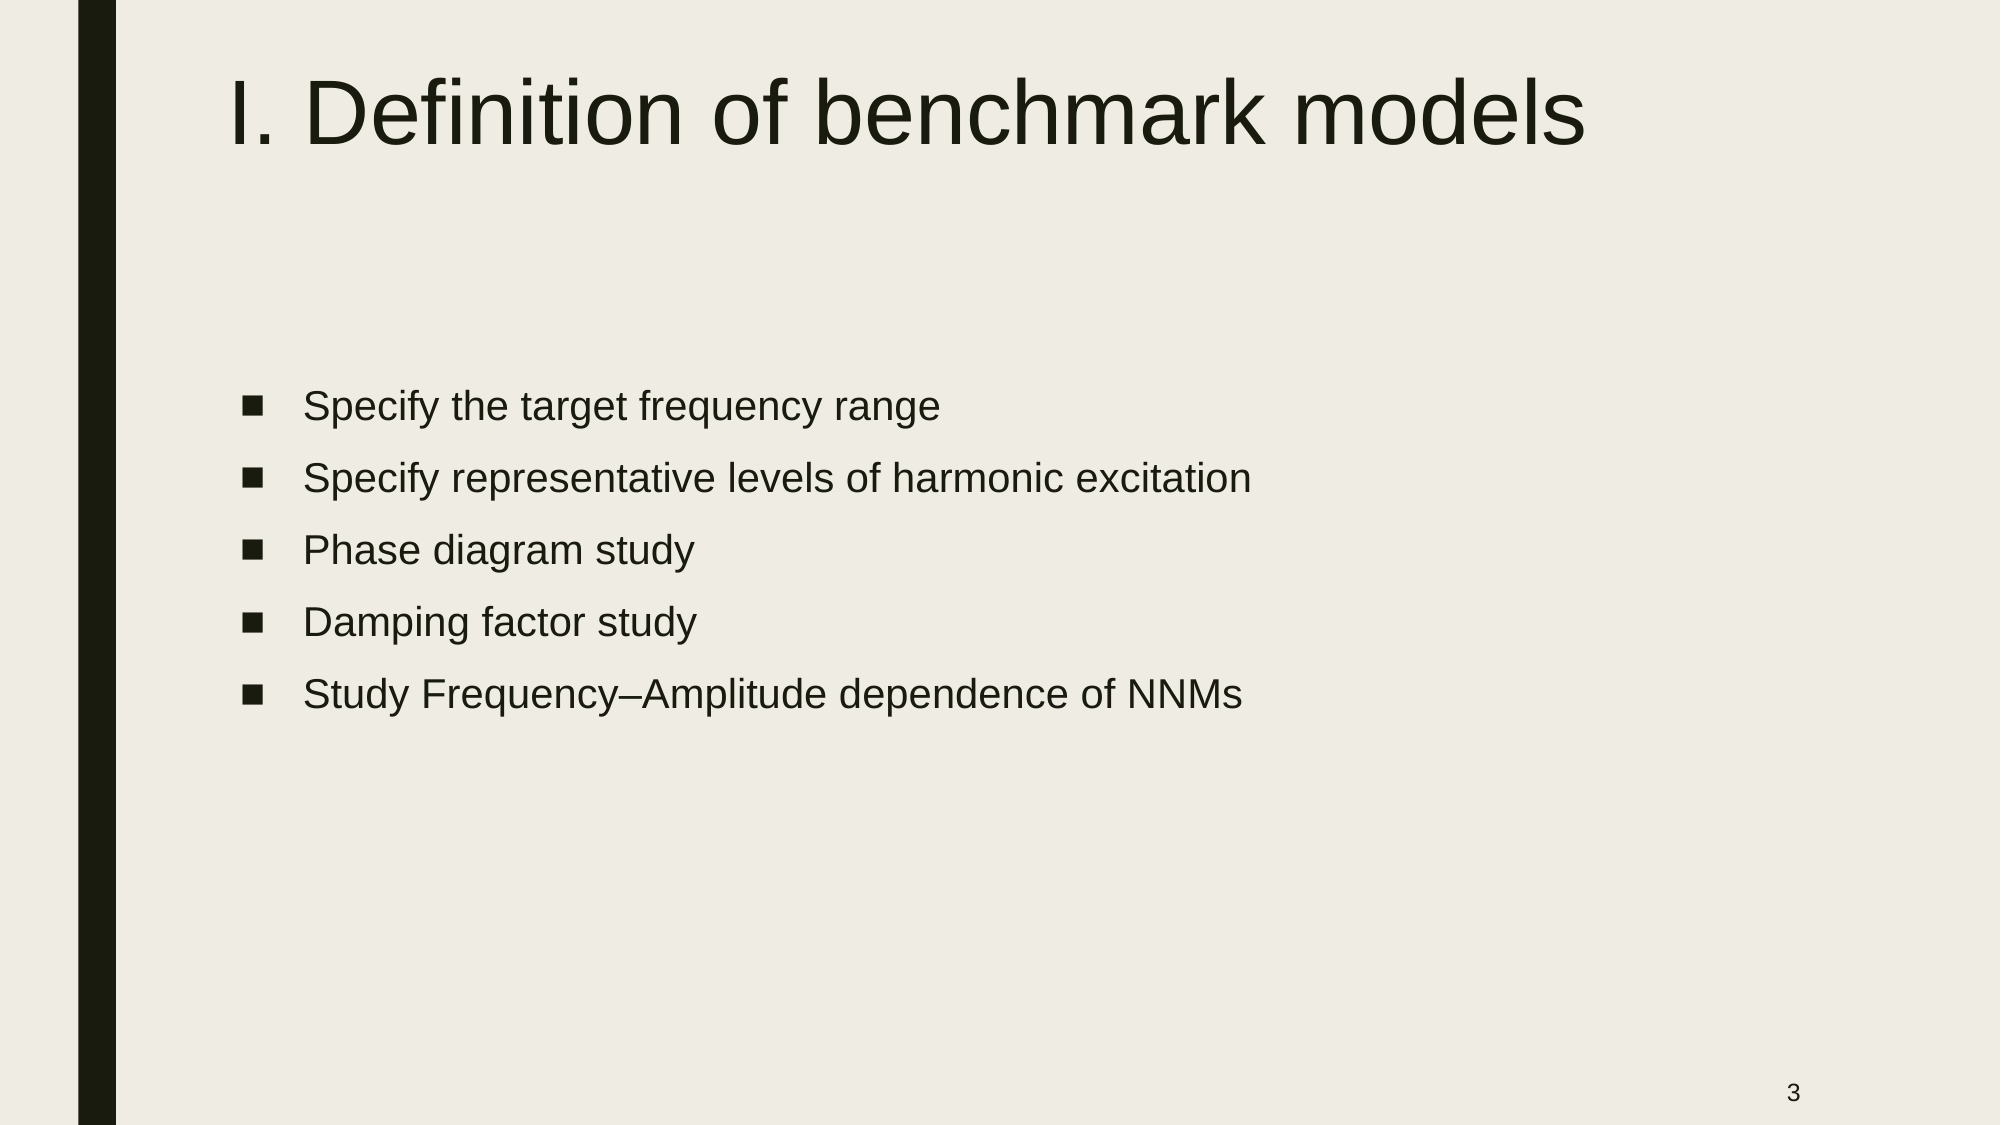

# I. Definition of benchmark models
Specify the target frequency range
Specify representative levels of harmonic excitation
Phase diagram study
Damping factor study
Study Frequency–Amplitude dependence of NNMs
3